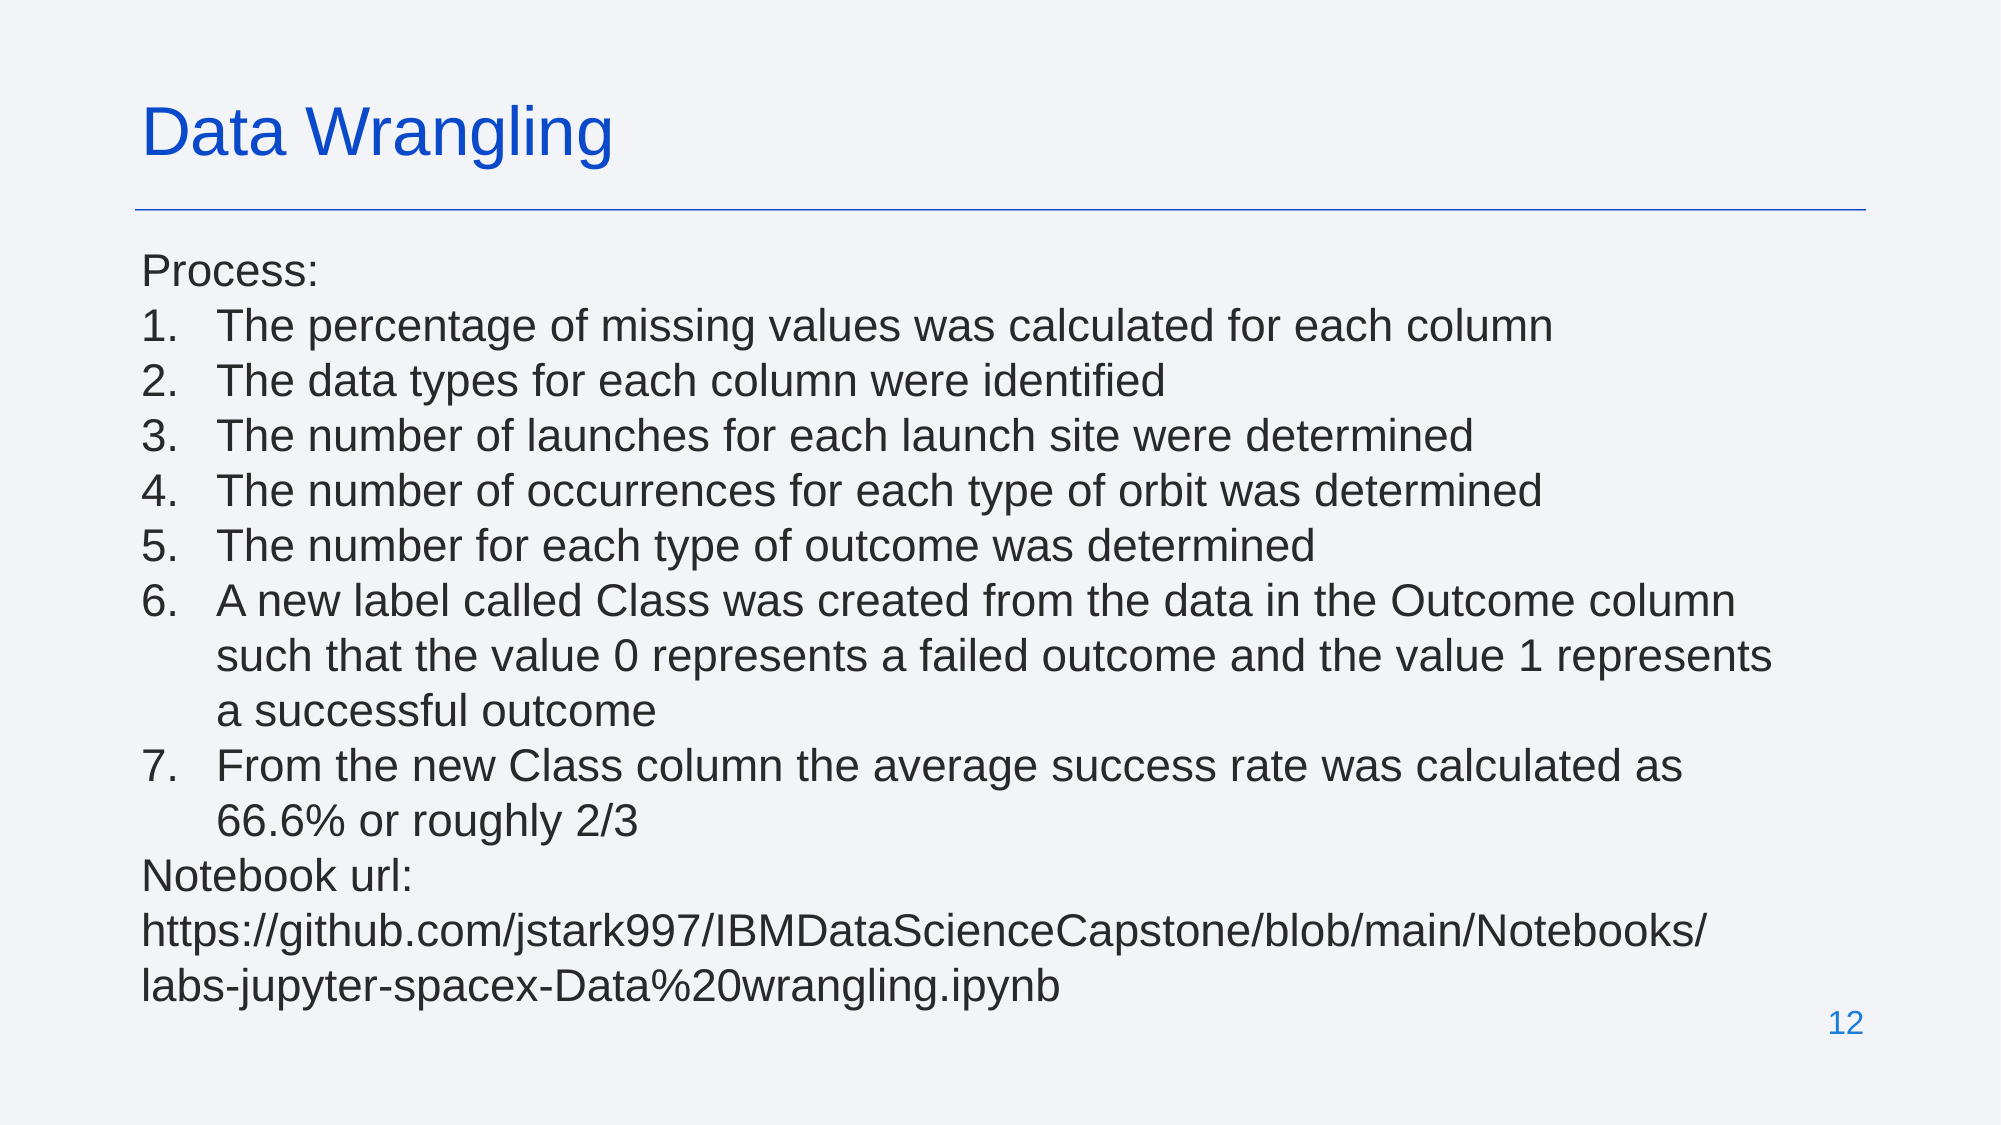

Data Wrangling
Process:
The percentage of missing values was calculated for each column
The data types for each column were identified
The number of launches for each launch site were determined
The number of occurrences for each type of orbit was determined
The number for each type of outcome was determined
A new label called Class was created from the data in the Outcome column such that the value 0 represents a failed outcome and the value 1 represents a successful outcome
From the new Class column the average success rate was calculated as 66.6% or roughly 2/3
Notebook url: https://github.com/jstark997/IBMDataScienceCapstone/blob/main/Notebooks/labs-jupyter-spacex-Data%20wrangling.ipynb

12